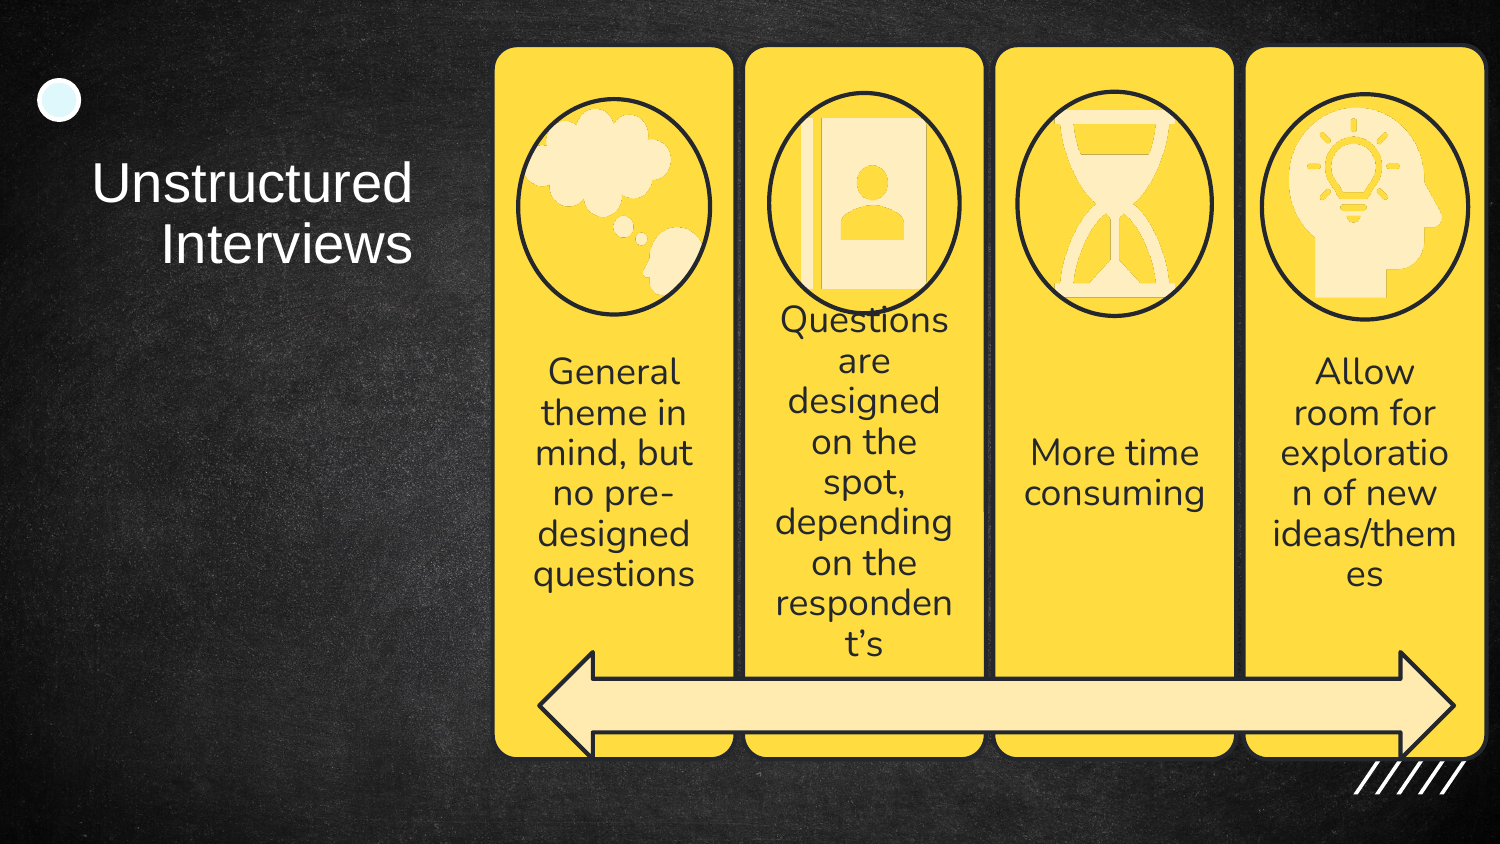

General theme in mind, but no pre-designed questions

Questions are designed on the spot, depending on the respondent’s responses
More time consuming
Allow room for exploration of new ideas/themes
# Unstructured Interviews